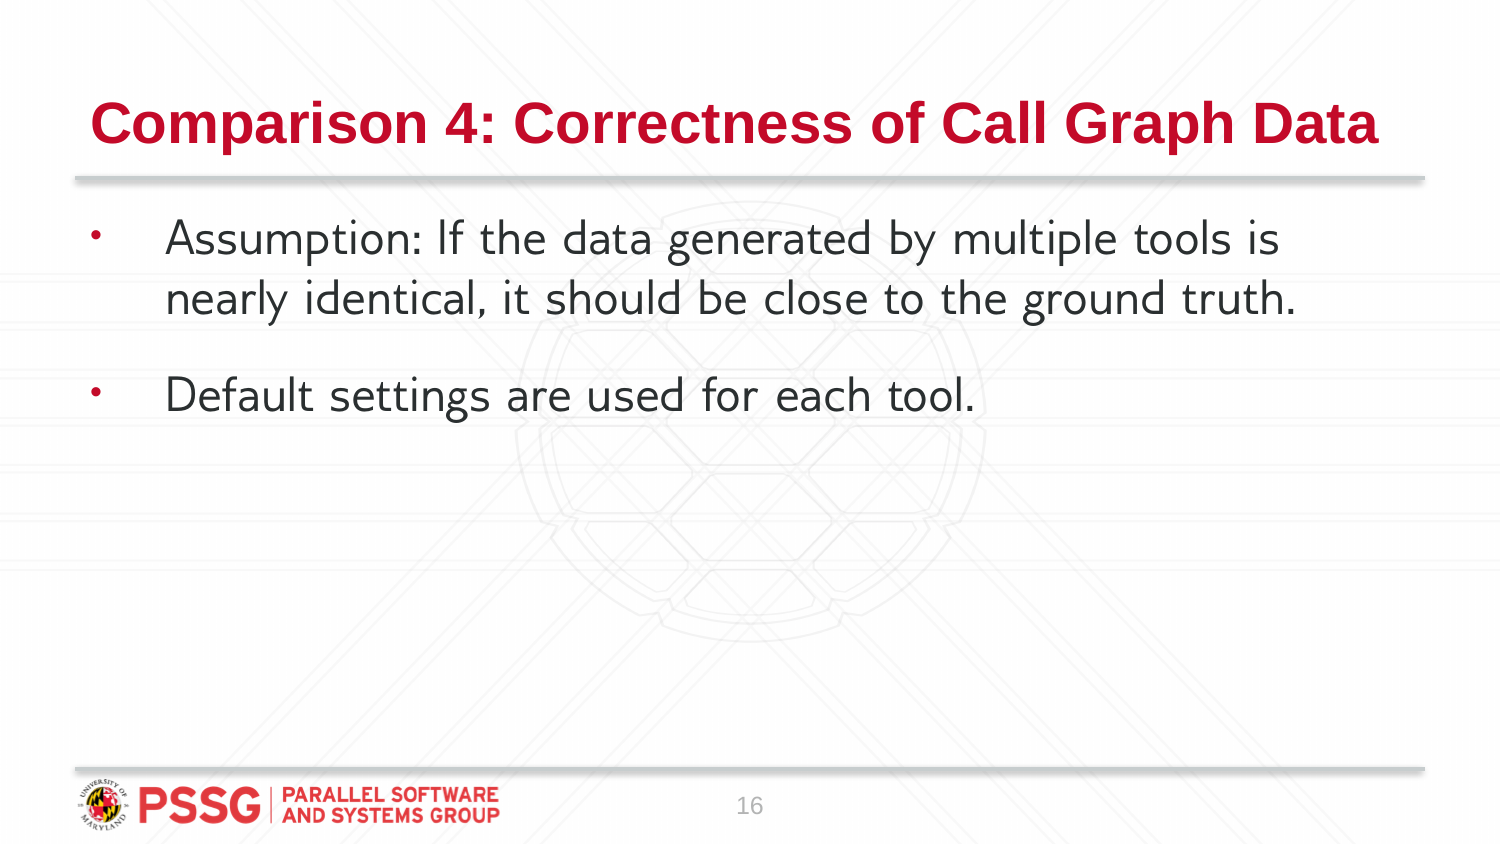

# Comparison 4: Correctness of Call Graph Data
Assumption: If the data generated by multiple tools is nearly identical, it should be close to the ground truth.
Default settings are used for each tool.
16